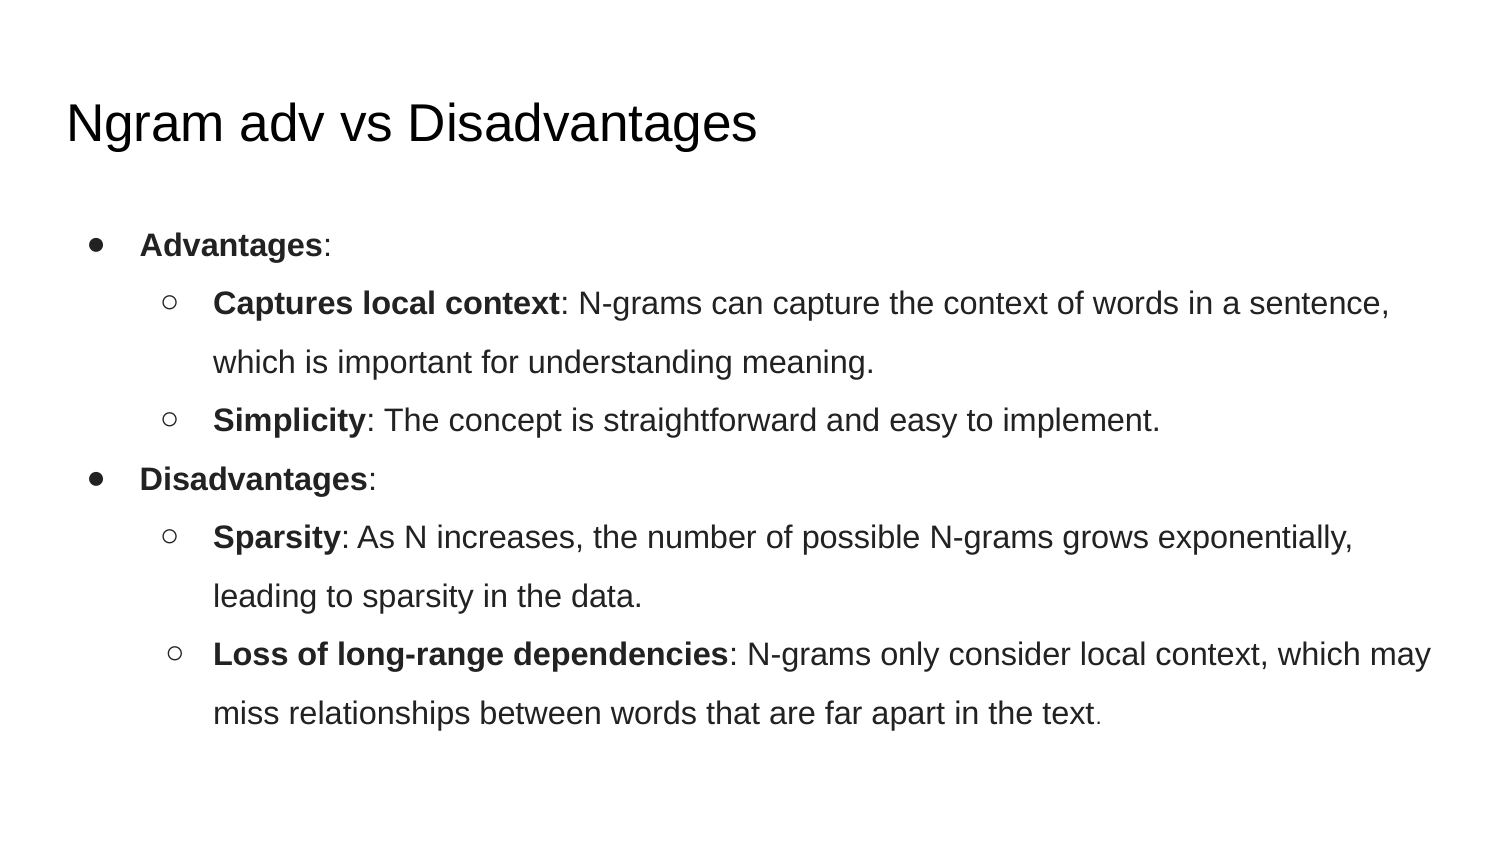

# Ngram adv vs Disadvantages
Advantages:
Captures local context: N-grams can capture the context of words in a sentence, which is important for understanding meaning.
Simplicity: The concept is straightforward and easy to implement.
Disadvantages:
Sparsity: As N increases, the number of possible N-grams grows exponentially, leading to sparsity in the data.
Loss of long-range dependencies: N-grams only consider local context, which may miss relationships between words that are far apart in the text.